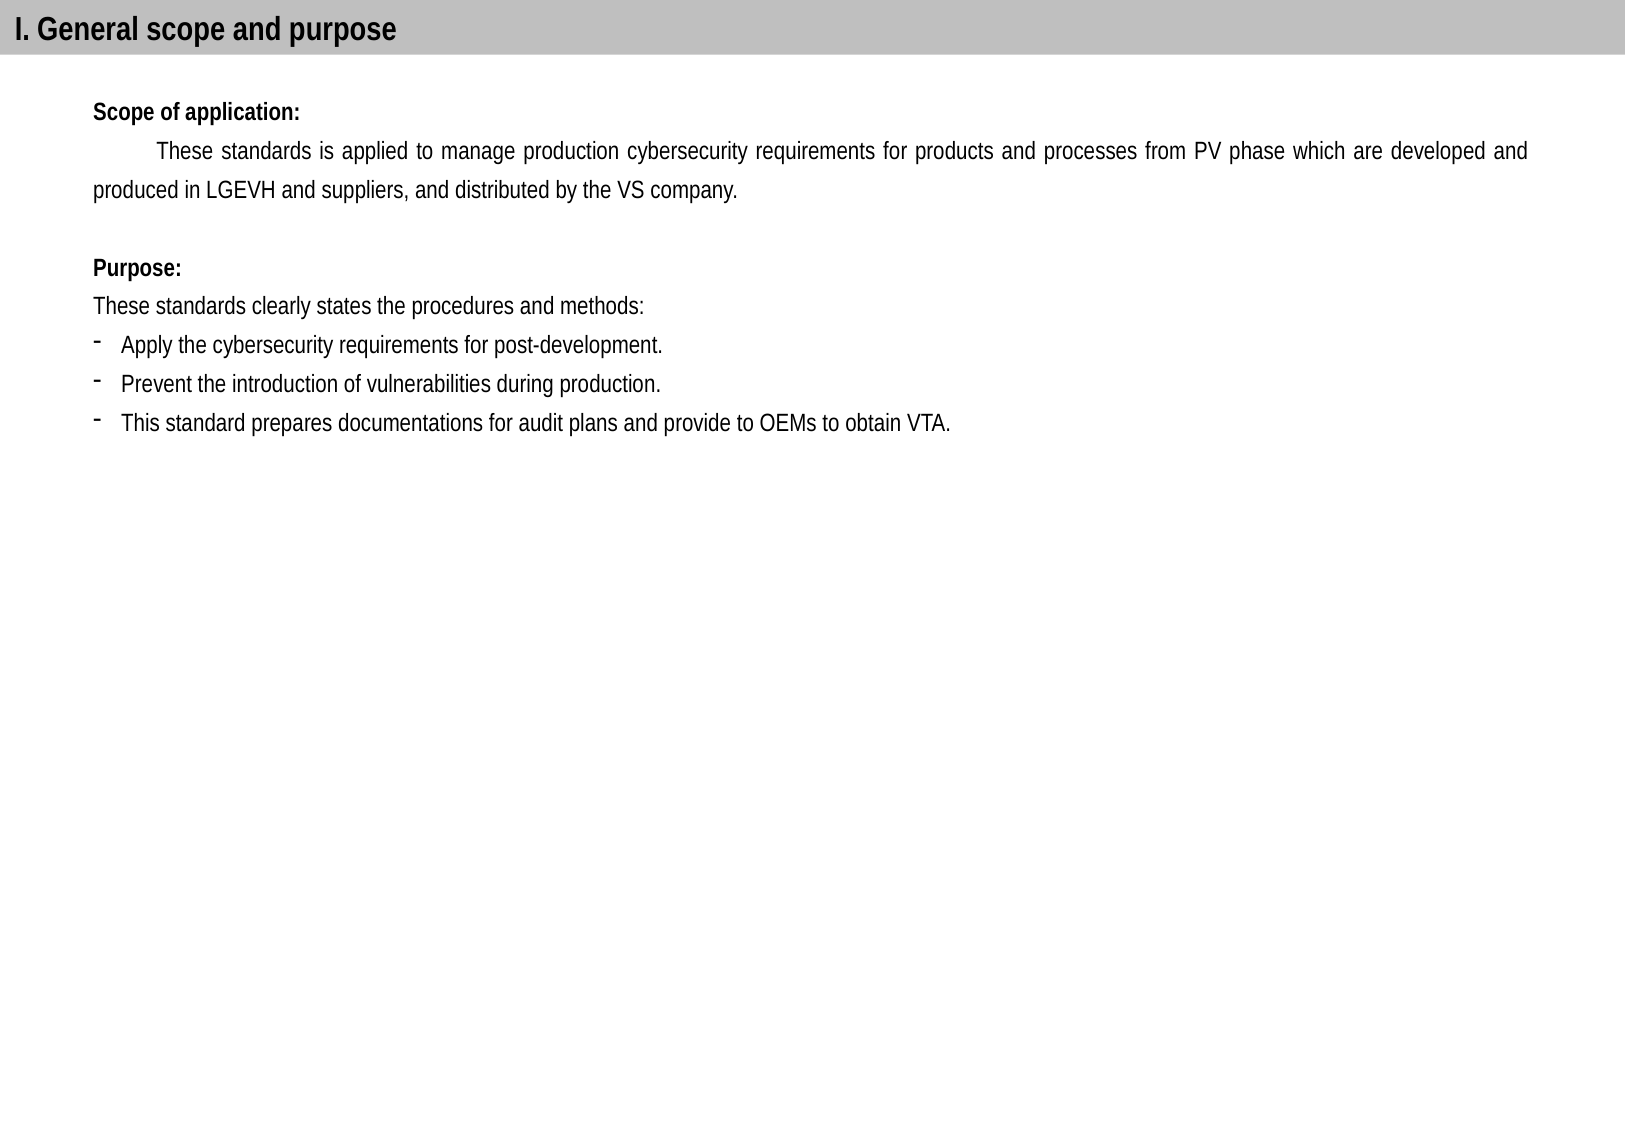

I. General scope and purpose
Scope of application:
        These standards is applied to manage production cybersecurity requirements for products and processes from PV phase which are developed and produced in LGEVH and suppliers, and distributed by the VS company.

Purpose:
These standards clearly states the procedures and methods:
Apply the cybersecurity requirements for post-development.
Prevent the introduction of vulnerabilities during production.
This standard prepares documentations for audit plans and provide to OEMs to obtain VTA.